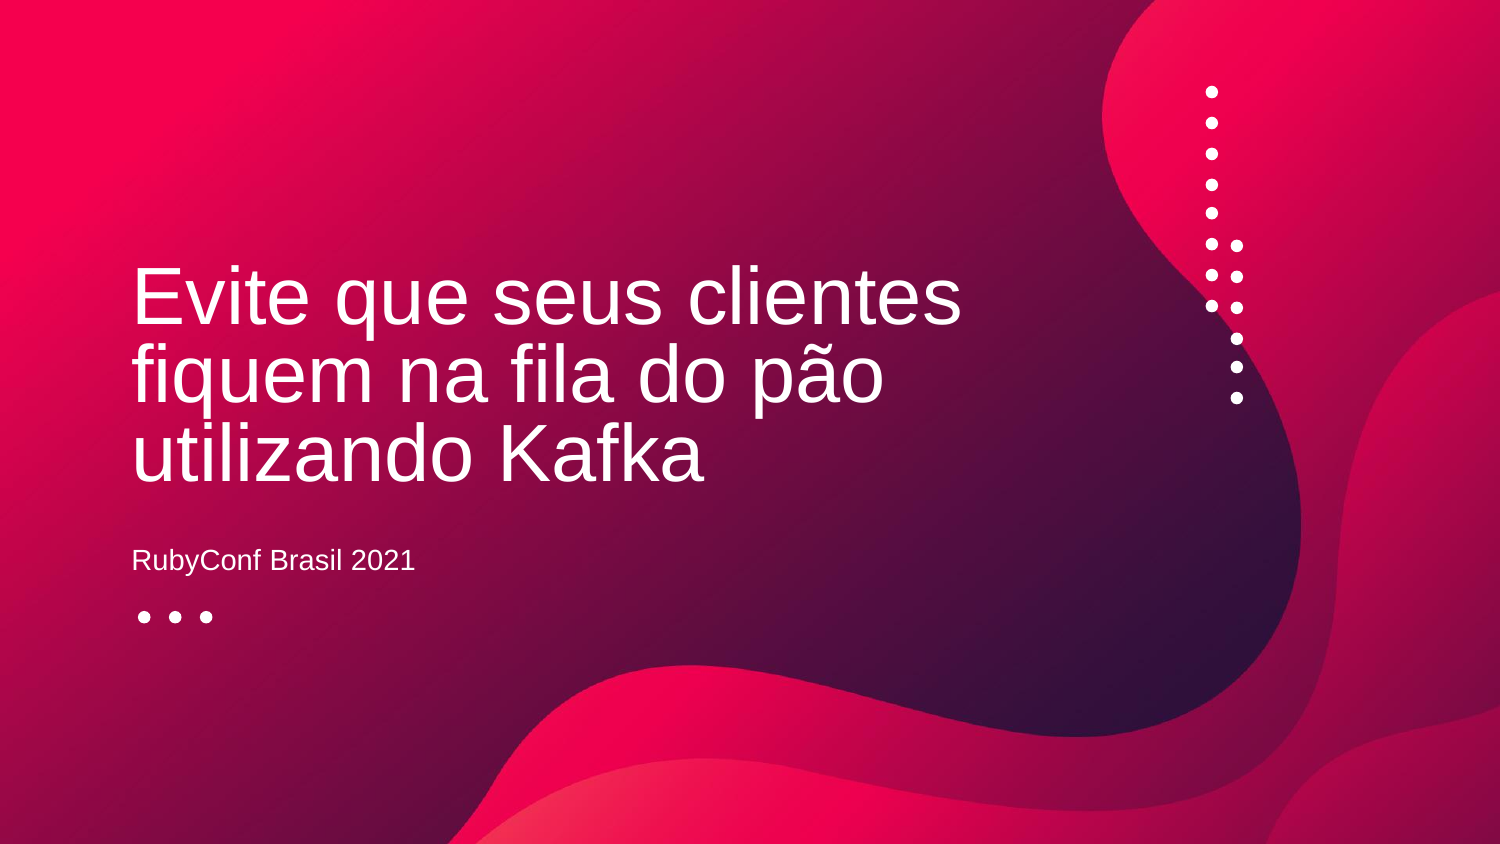

# Evite que seus clientes fiquem na fila do pão utilizando Kafka
RubyConf Brasil 2021